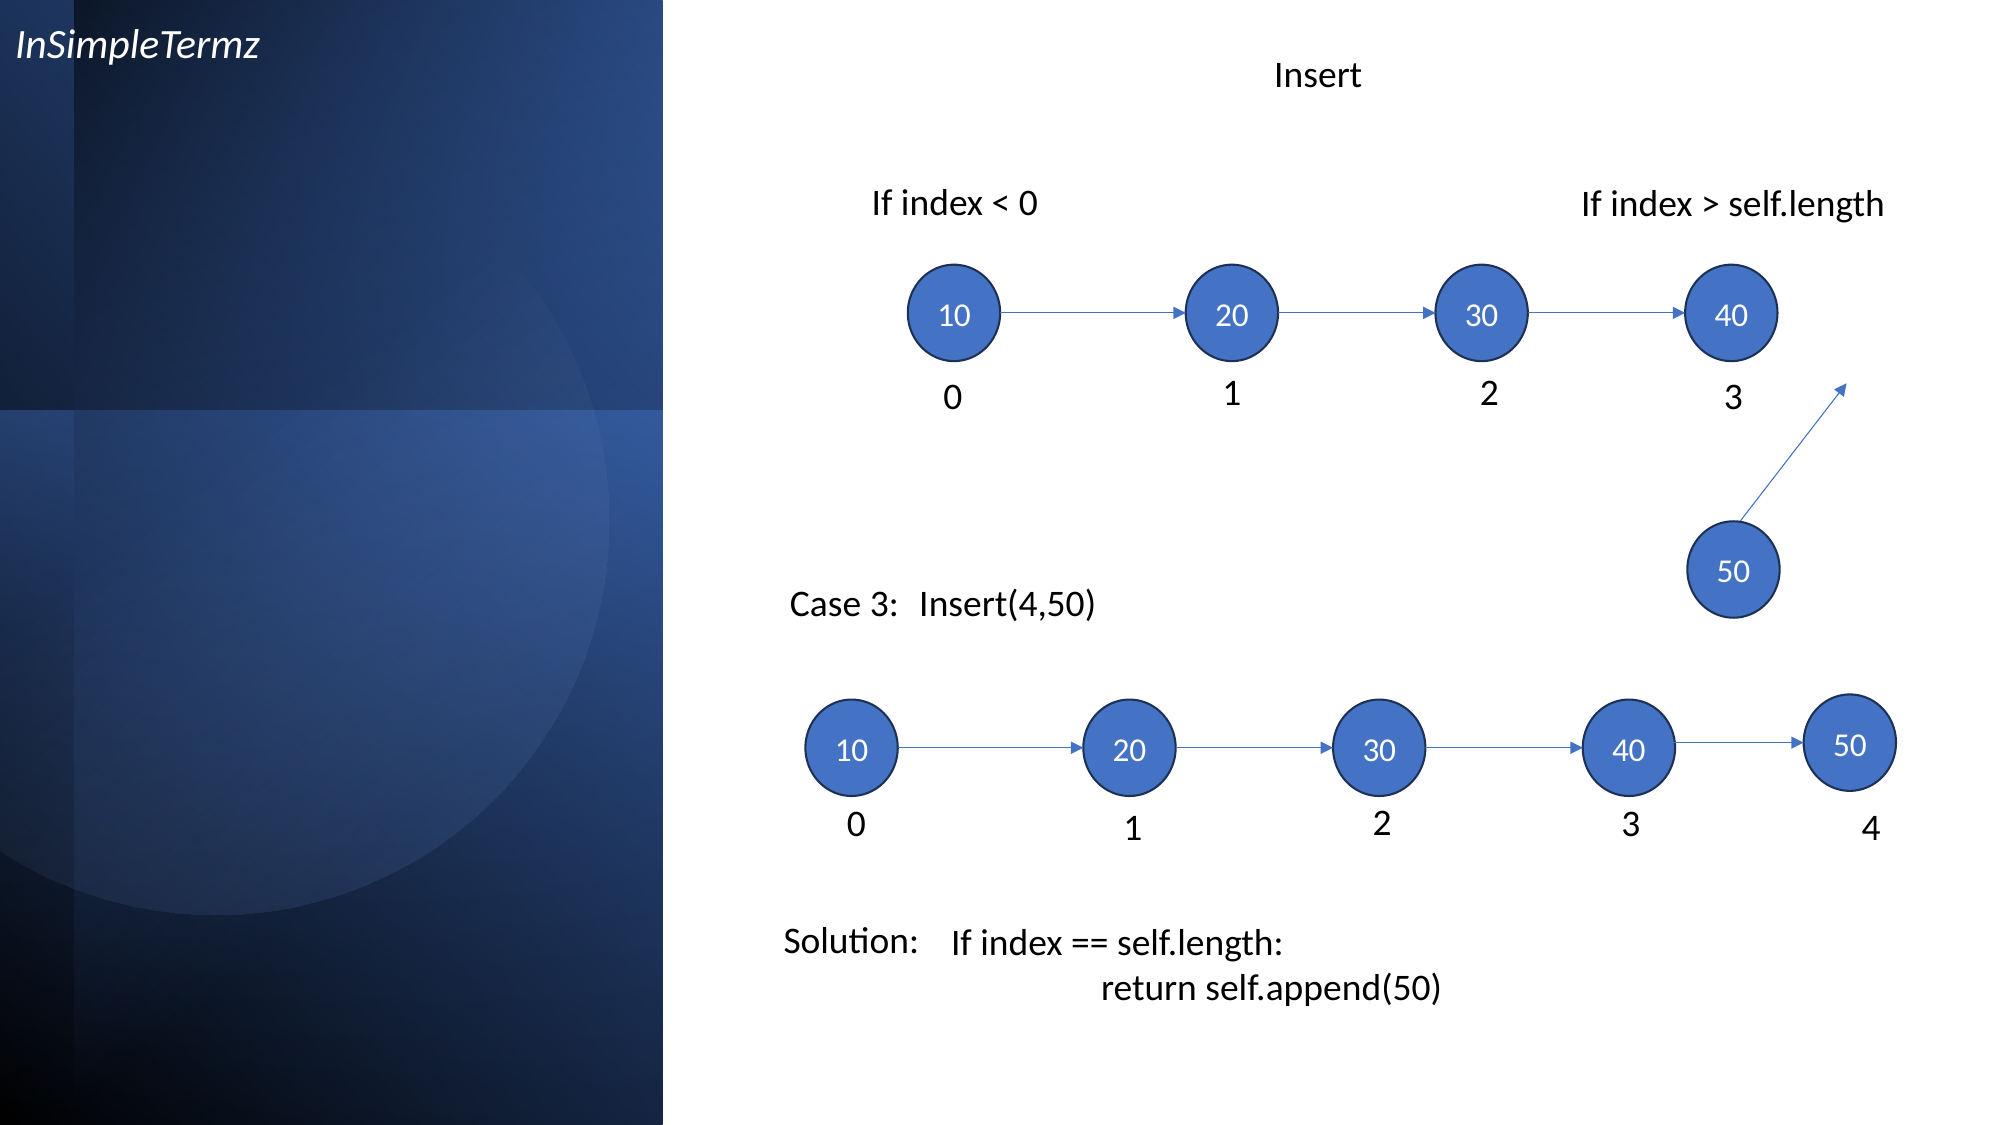

InSimpleTermz
Insert
If index < 0
If index > self.length

10
20
30
40

1
2
3
0

50
Case 3:
Insert(4,50)
50
10
20
30
40
2
3
0
1
4
Solution:
If index == self.length:
	return self.append(50)